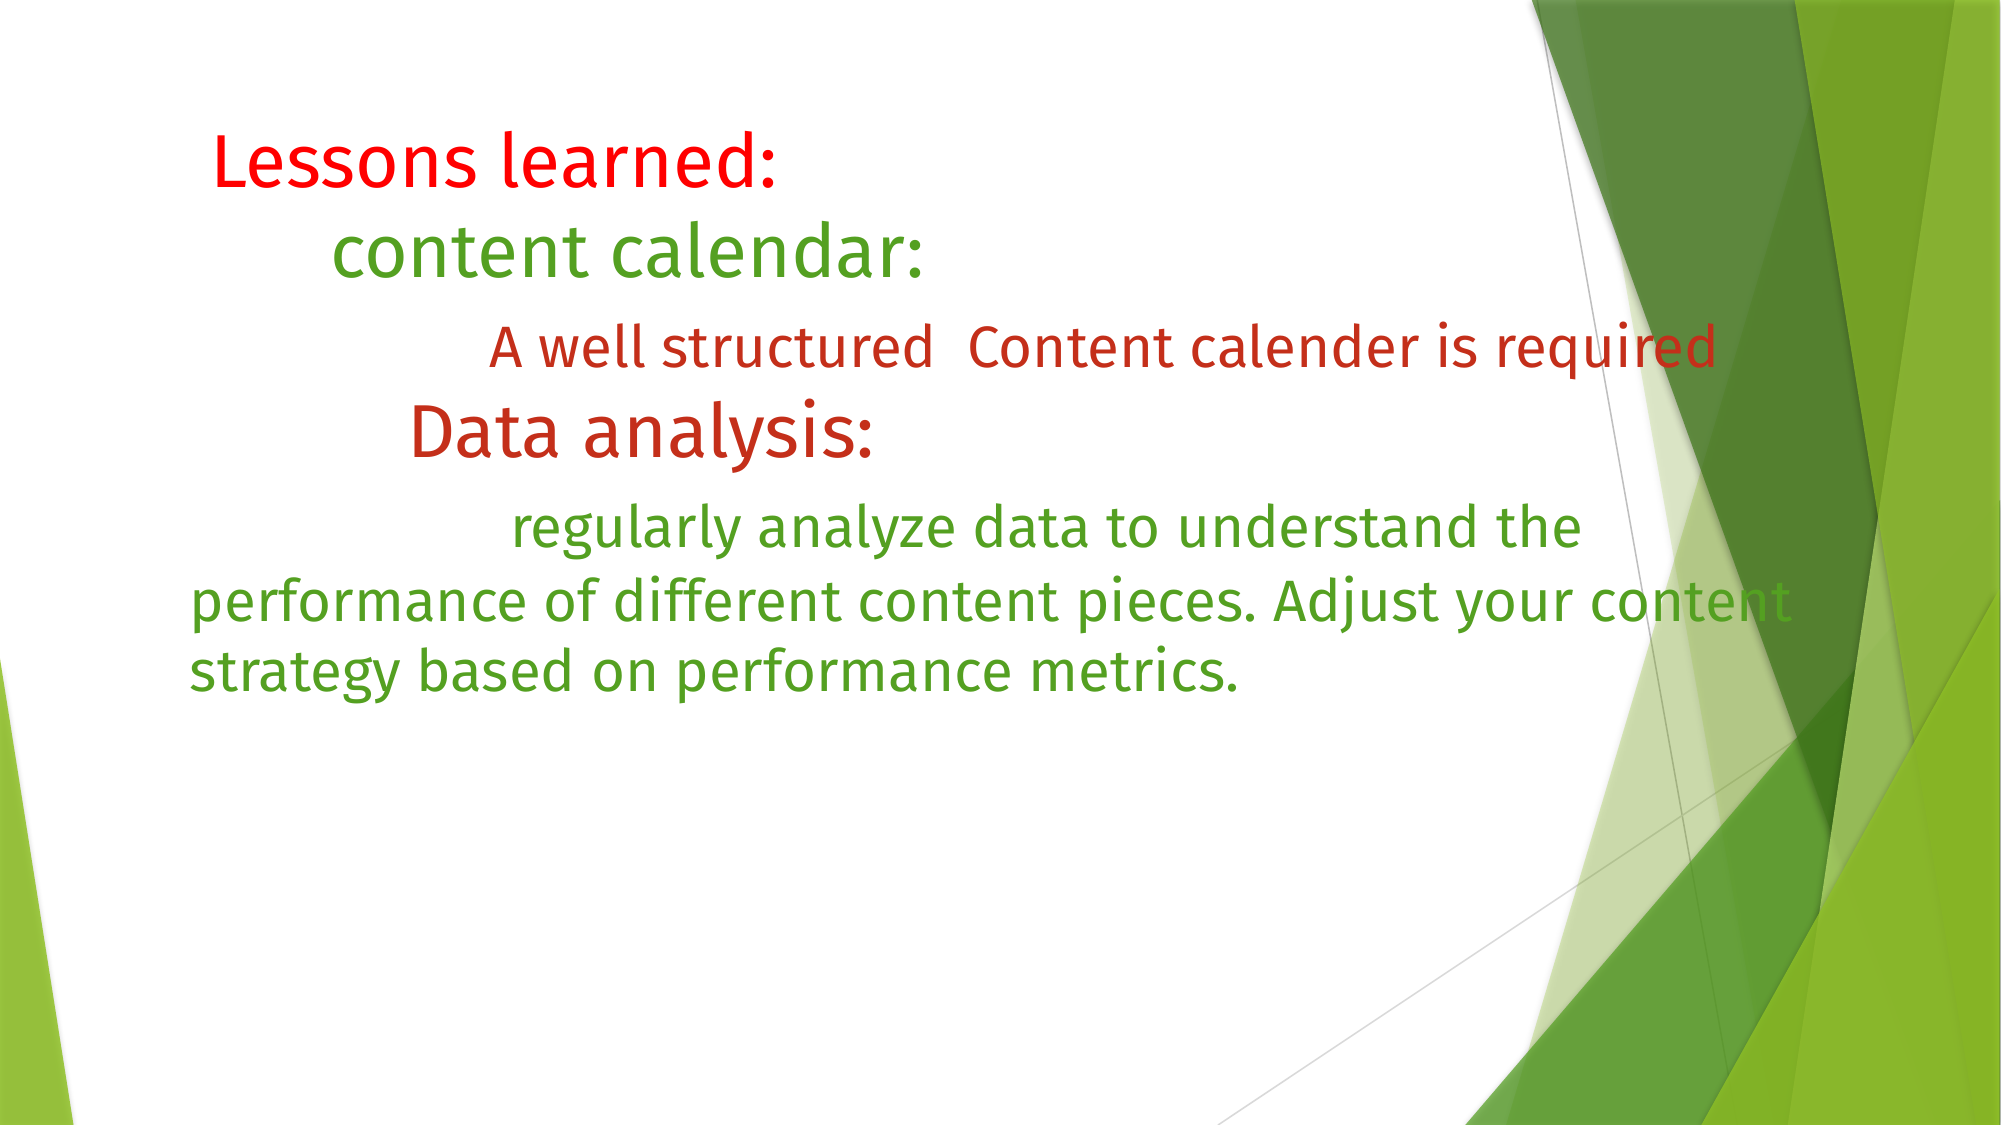

# Lessons learned: content calendar: A well structured  Content calender is required Data analysis: regularly analyze data to understand the performance of different content pieces. Adjust your content strategy based on performance metrics.